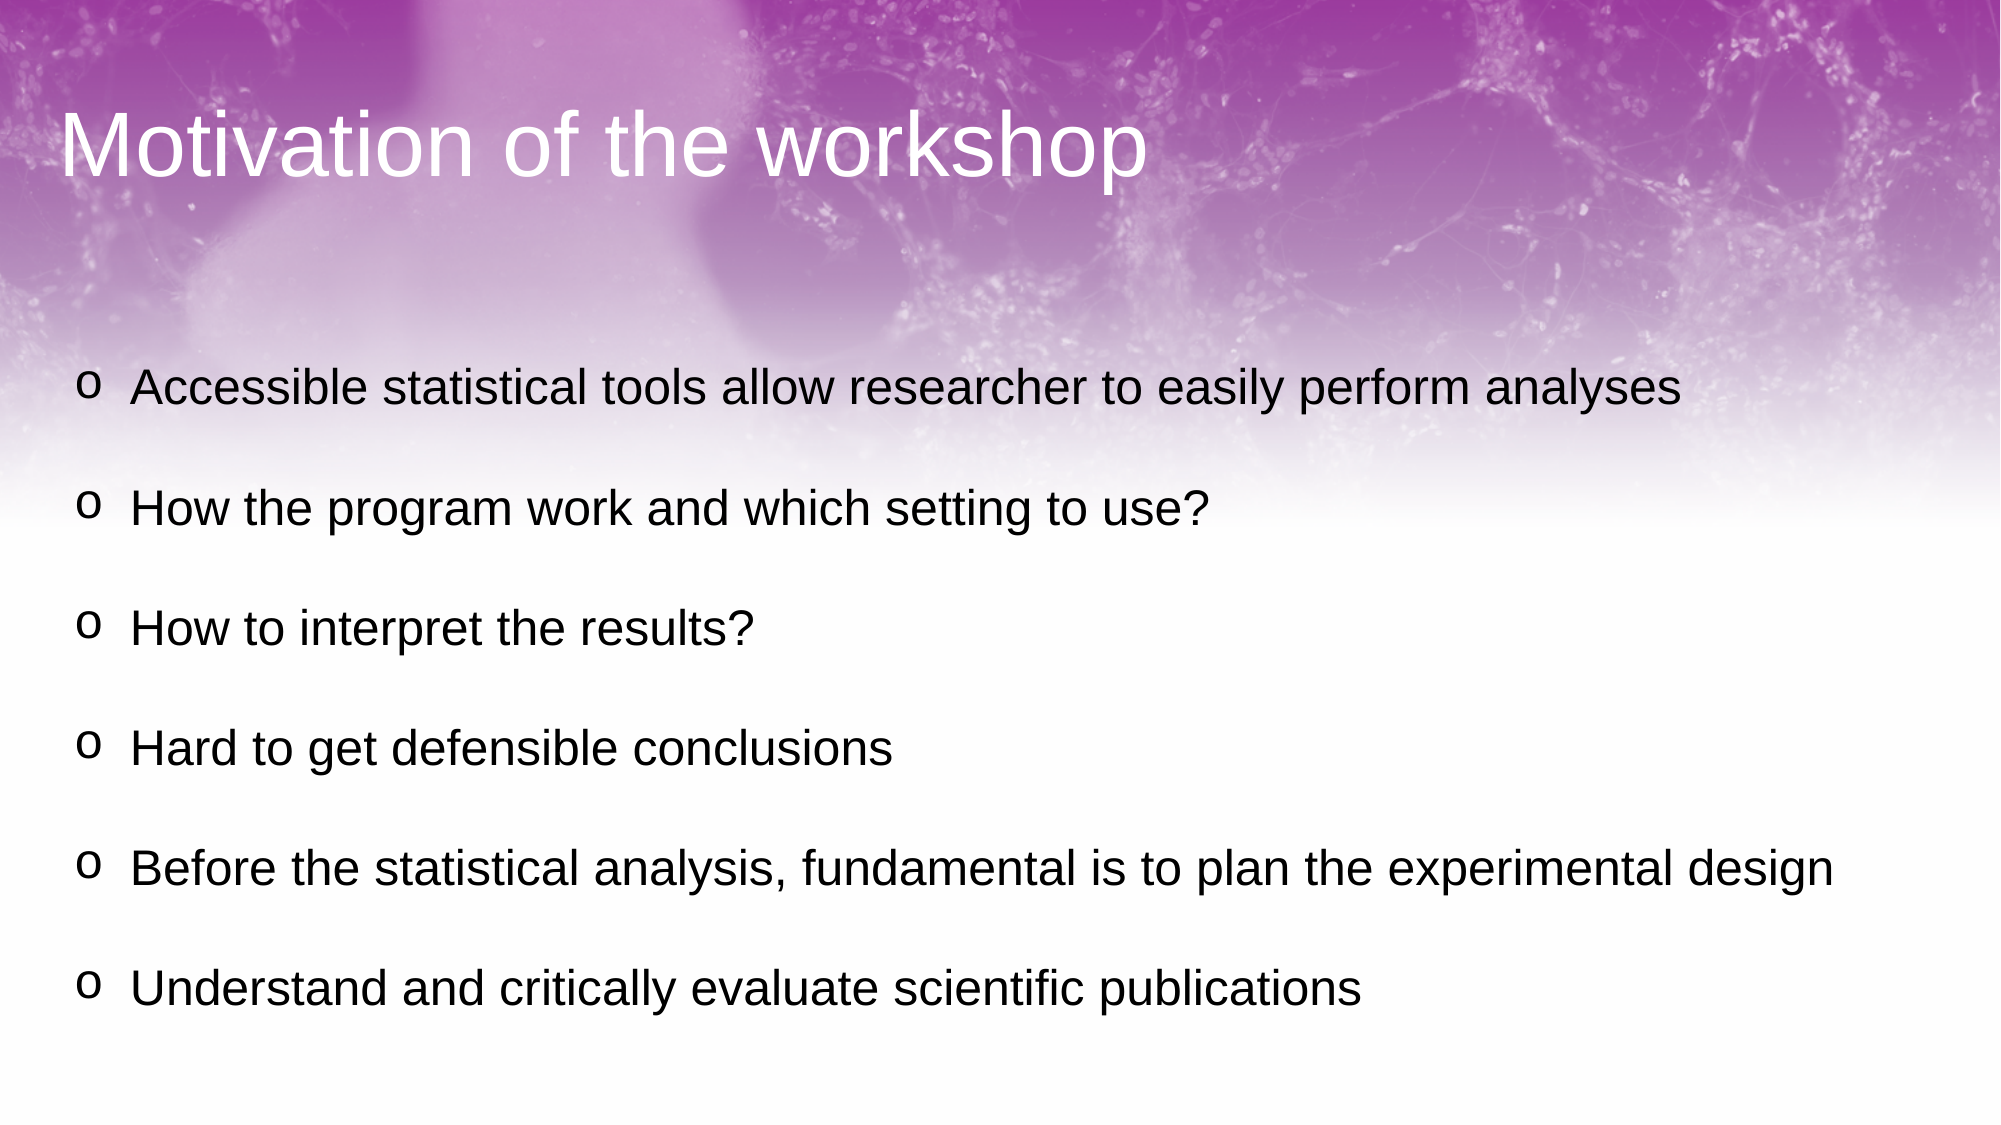

Motivation of the workshop
Accessible statistical tools allow researcher to easily perform analyses
How the program work and which setting to use?
How to interpret the results?
Hard to get defensible conclusions
Before the statistical analysis, fundamental is to plan the experimental design
Understand and critically evaluate scientific publications